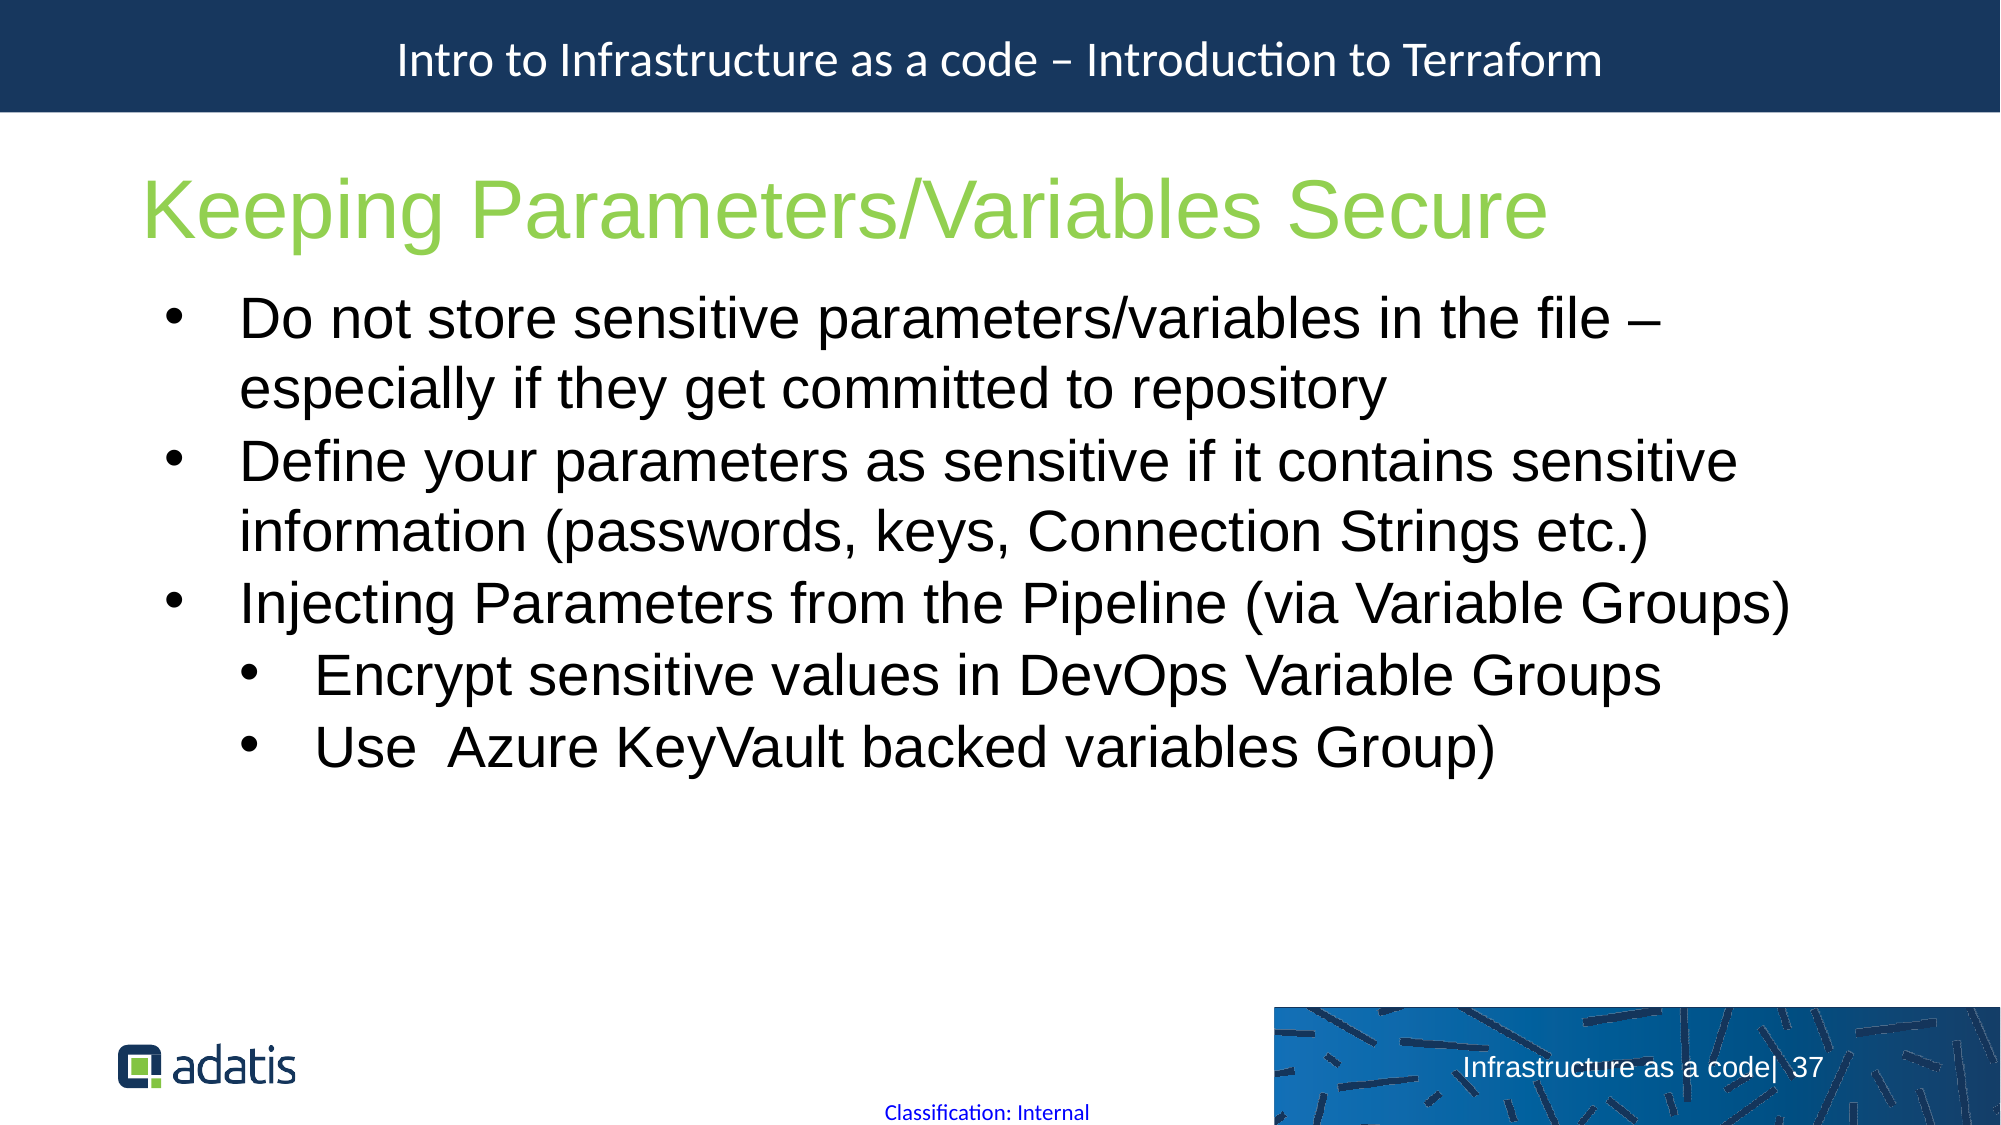

Intro to Infrastructure as a code – Introduction to Terraform
Keeping Parameters/Variables Secure

Do not store sensitive parameters/variables in the file – especially if they get committed to repository
Define your parameters as sensitive if it contains sensitive information (passwords, keys, Connection Strings etc.)
Injecting Parameters from the Pipeline (via Variable Groups)
Encrypt sensitive values in DevOps Variable Groups
Use  Azure KeyVault backed variables Group)

Infrastructure as a code| 37